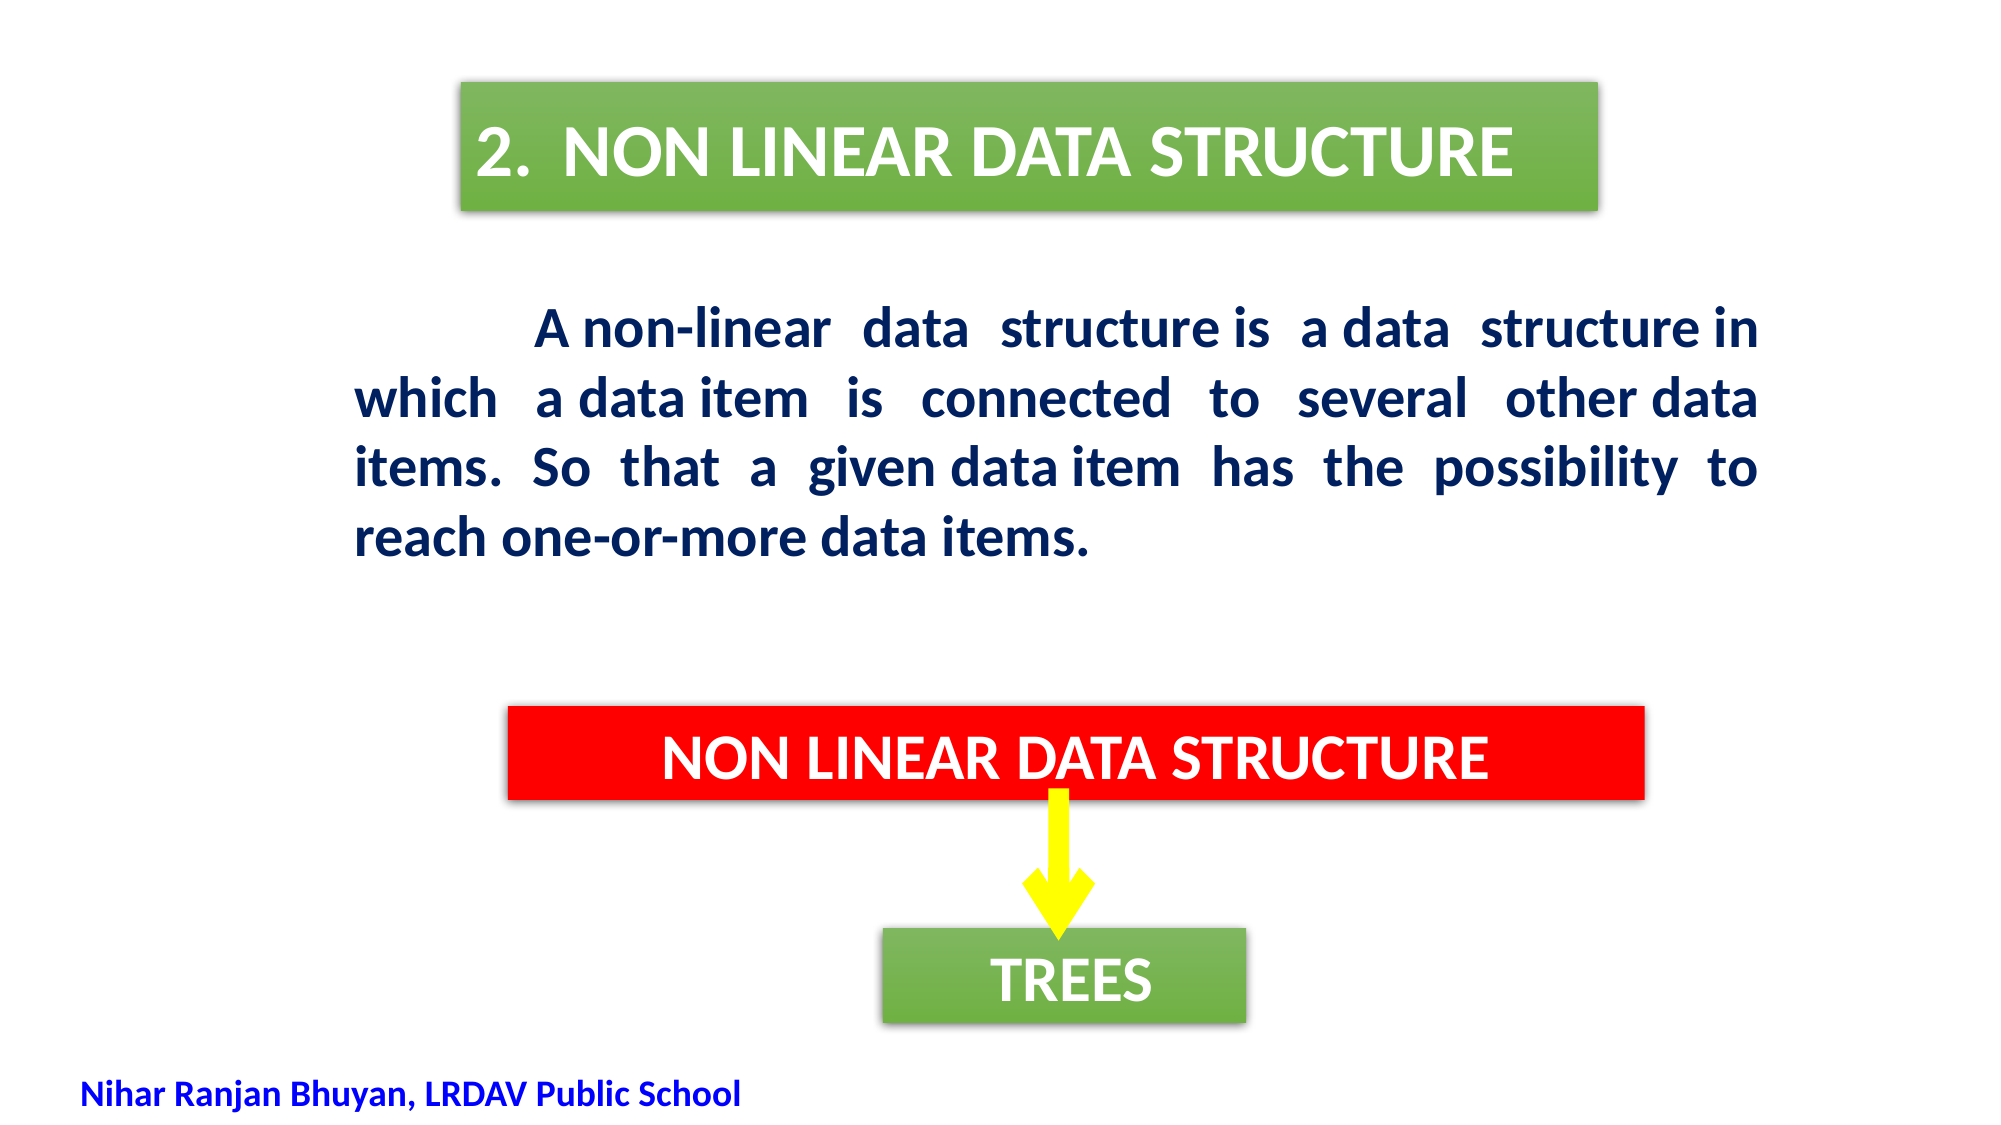

2.	NON LINEAR DATA STRUCTURE
		 A non-linear data structure is a data structure in which a data item is connected to several other data items. So that a given data item has the possibility to reach one-or-more data items.
NON LINEAR DATA STRUCTURE
 TREES
Nihar Ranjan Bhuyan, LRDAV Public School